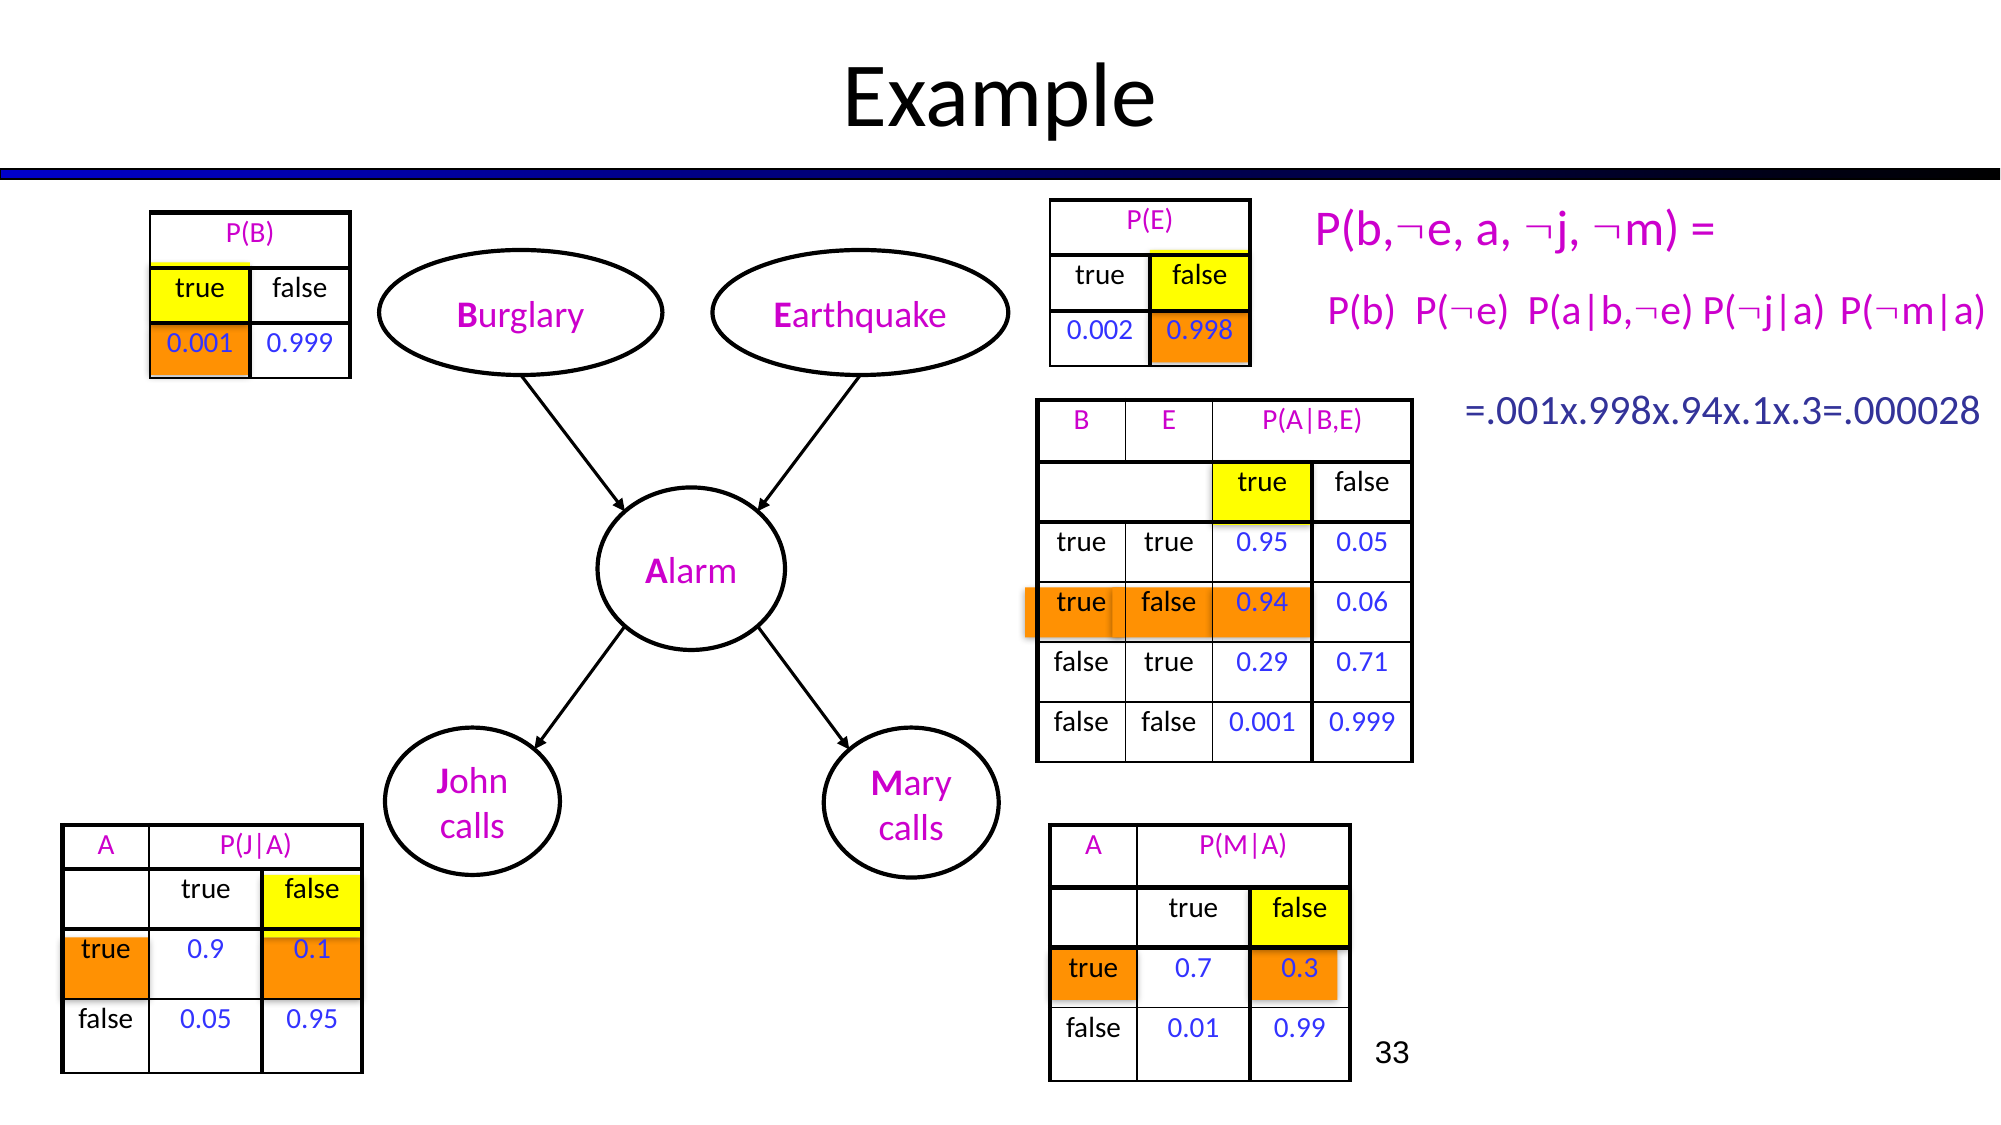

# Example
P(b,¬e, a, ¬j, ¬m) =
| P(E) |  |
| --- | --- |
| true | false |
| 0.002 | 0.998 |
| P(B) |  |
| --- | --- |
| true | false |
| 0.001 | 0.999 |
Burglary
Earthquake
Alarm
John calls
Mary calls

P(b)
P(¬e)
P(a|b,¬e)
P(¬j|a)
P(¬m|a)

=.001x.998x.94x.1x.3=.000028
| B | E | P(A|B,E) |  |
| --- | --- | --- | --- |
|  |  | true | false |
| true | true | 0.95 | 0.05 |
| true | false | 0.94 | 0.06 |
| false | true | 0.29 | 0.71 |
| false | false | 0.001 | 0.999 |

| A | P(J|A) |  |
| --- | --- | --- |
|  | true | false |
| true | 0.9 | 0.1 |
| false | 0.05 | 0.95 |
| A | P(M|A) |  |
| --- | --- | --- |
|  | true | false |
| true | 0.7 | 0.3 |
| false | 0.01 | 0.99 |

33